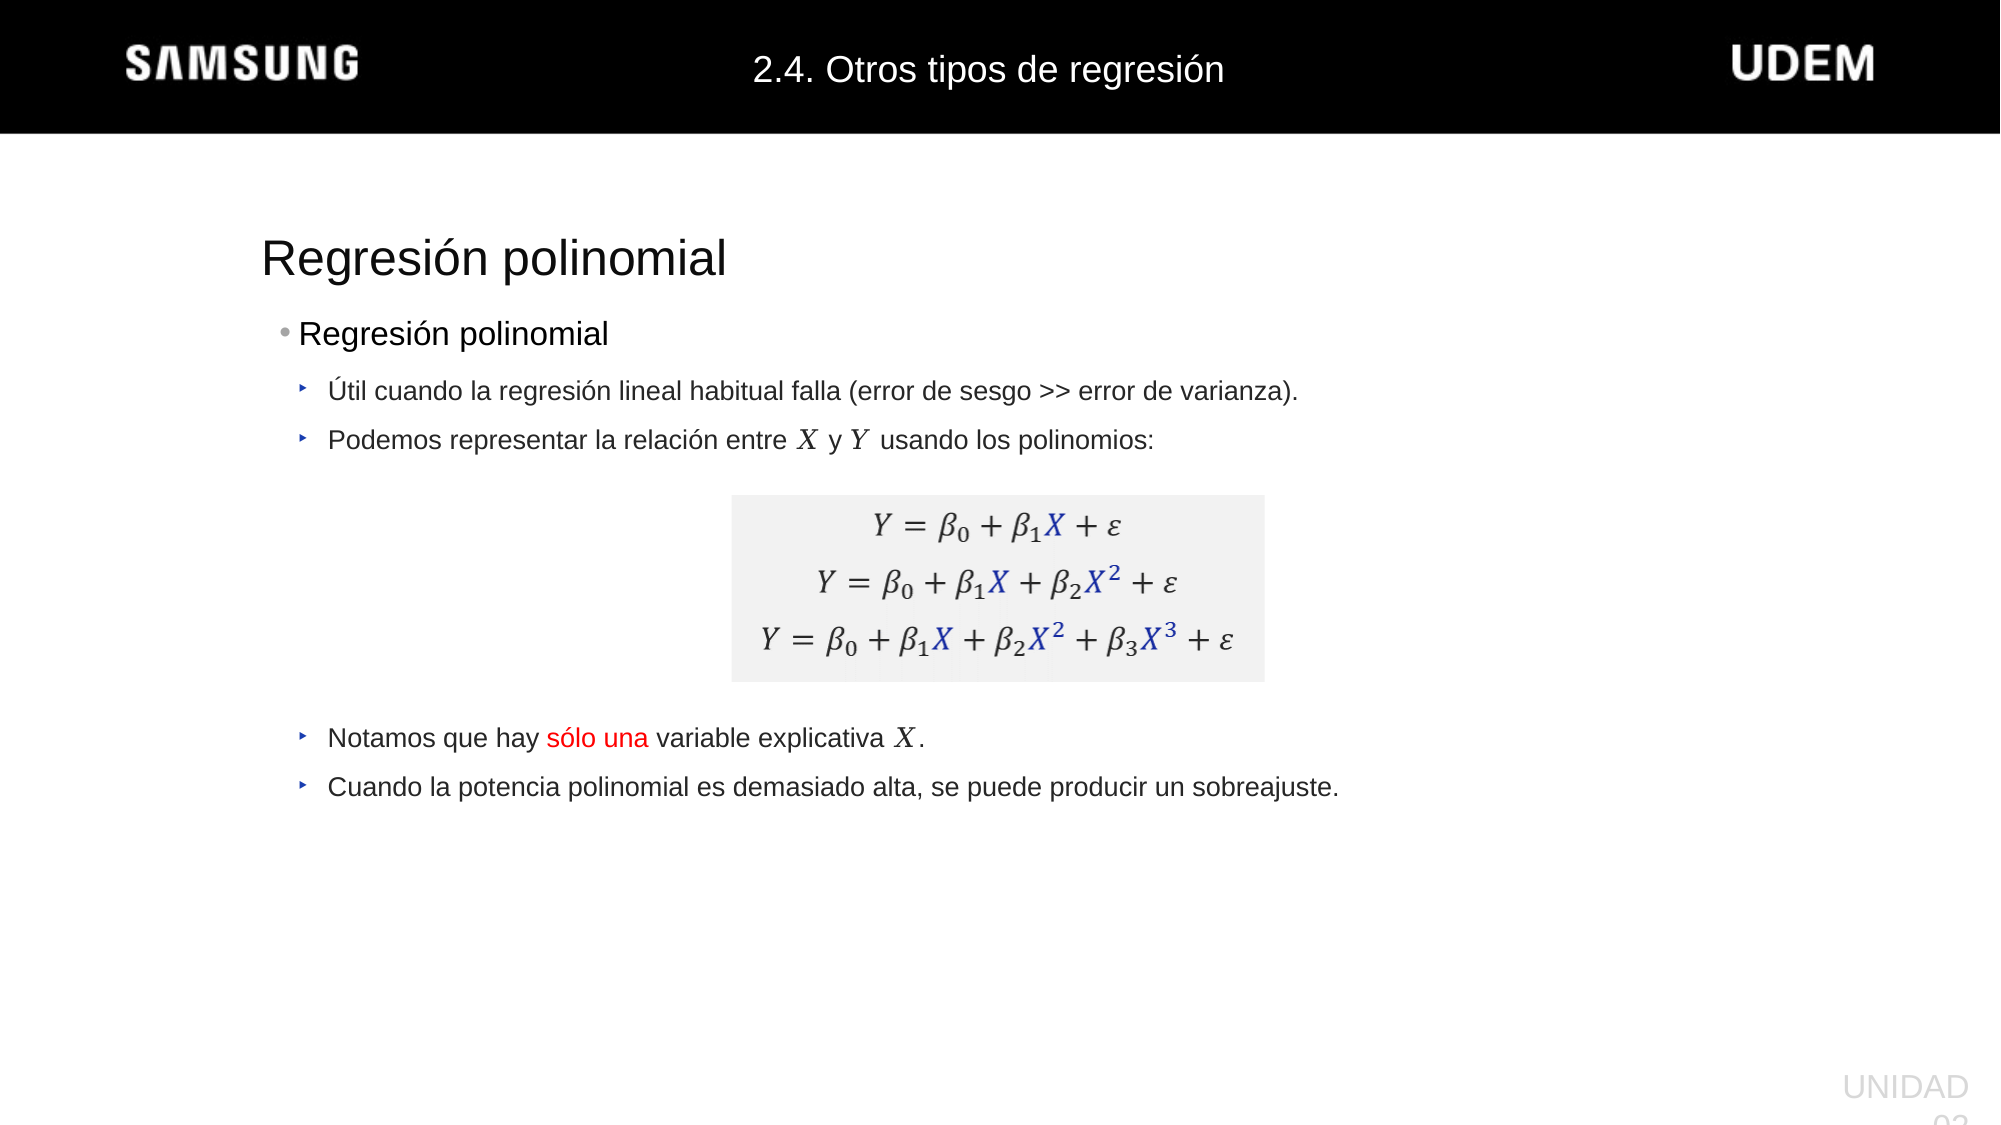

2.4. Otros tipos de regresión

Regresión polinomial
Regresión polinomial
Útil cuando la regresión lineal habitual falla (error de sesgo >> error de varianza).
Podemos representar la relación entre 𝑋 y 𝑌 usando los polinomios:

Notamos que hay sólo una variable explicativa 𝑋.
Cuando la potencia polinomial es demasiado alta, se puede producir un sobreajuste.
UNIDAD 02